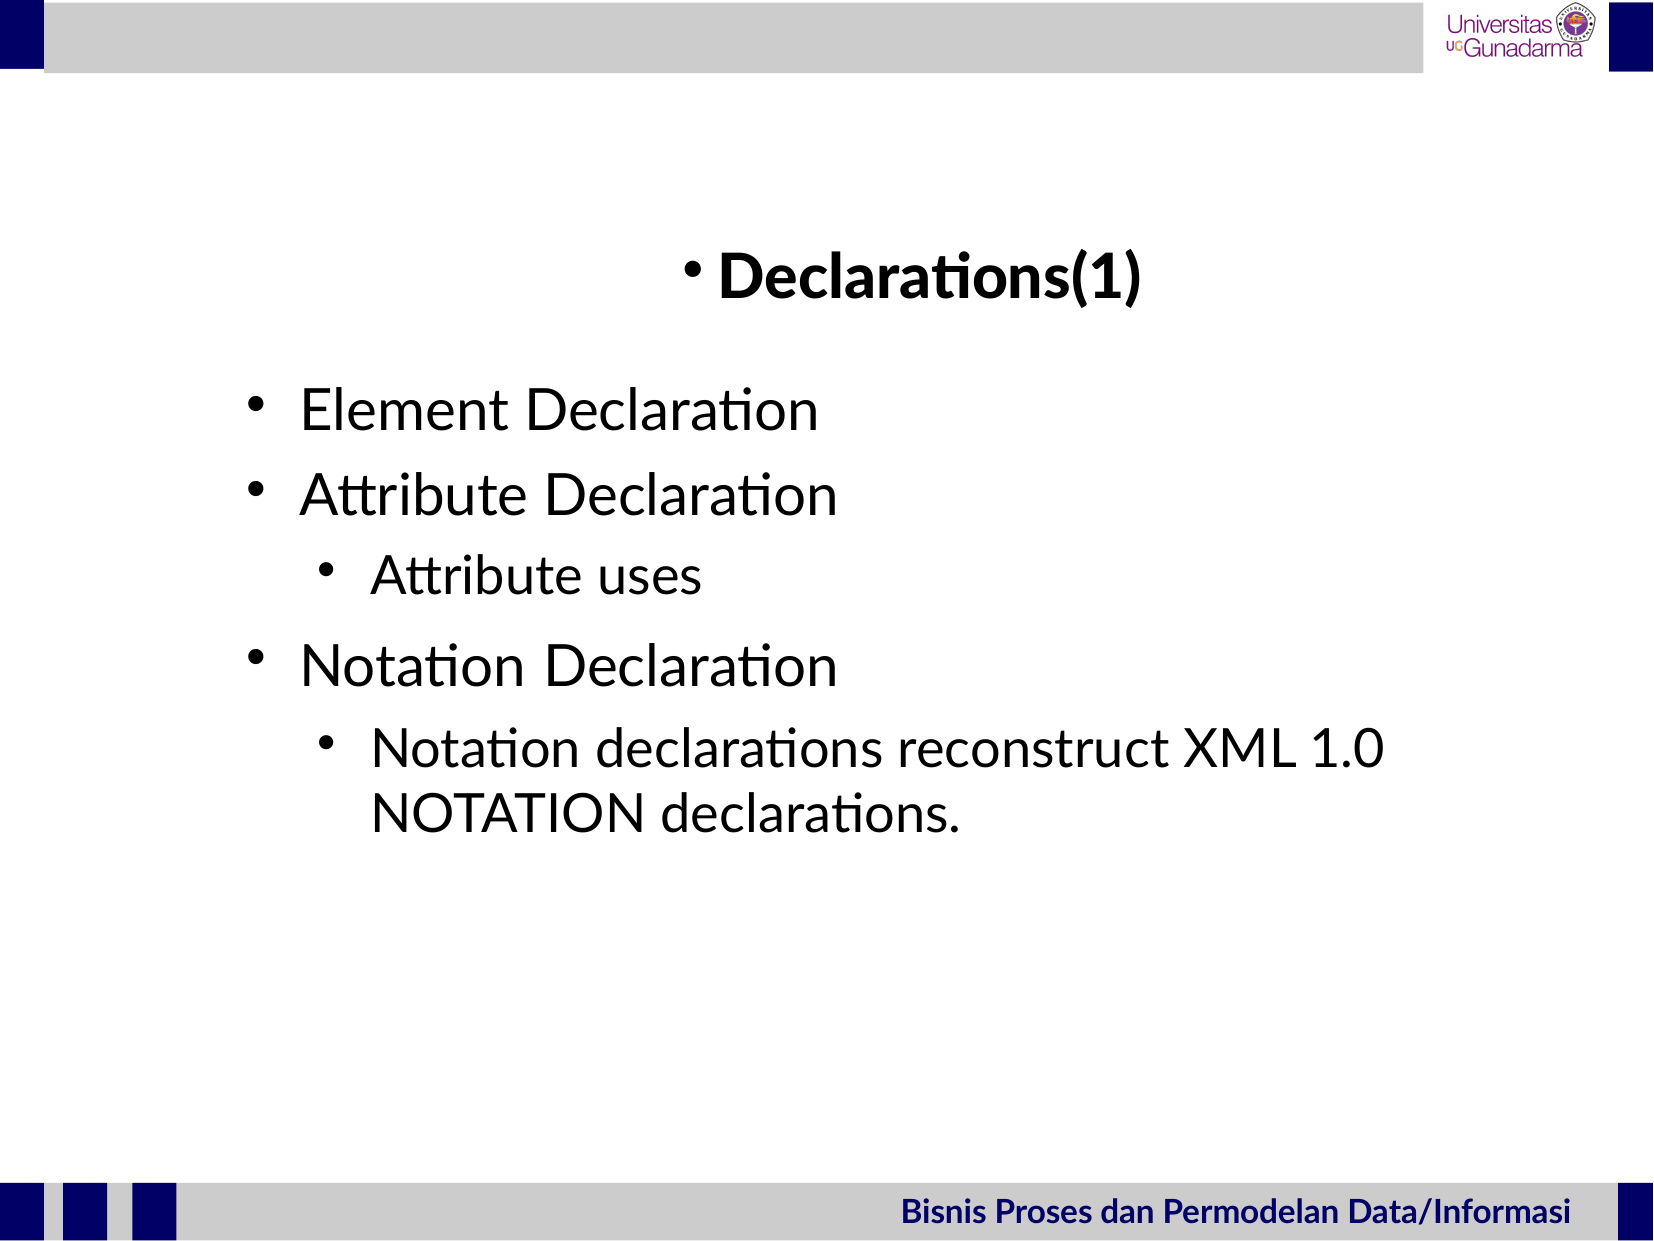

Declarations(1)
Element Declaration
Attribute Declaration
Attribute uses
Notation Declaration
Notation declarations reconstruct XML 1.0 NOTATION declarations.